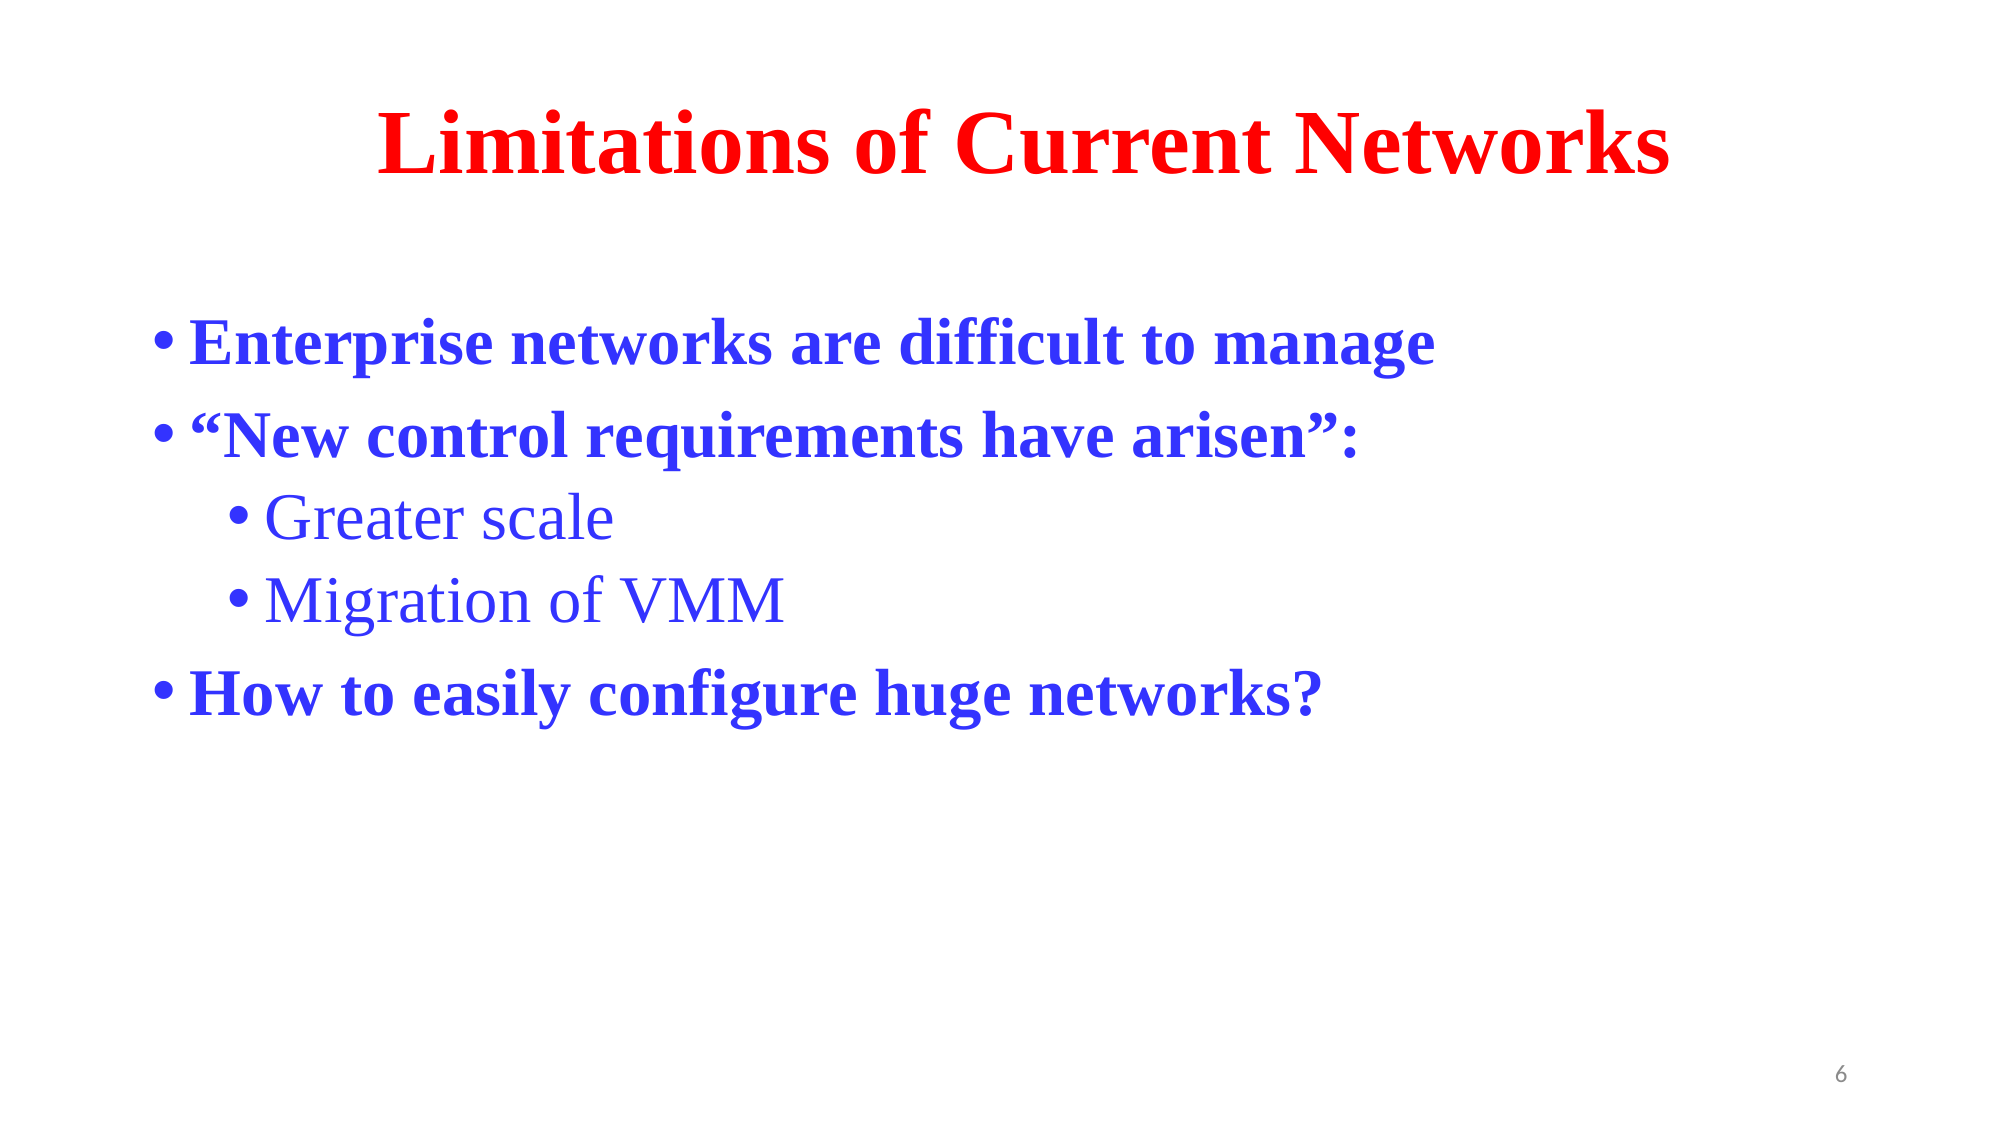

# Limitations of Current Networks
Enterprise networks are difficult to manage
“New control requirements have arisen”:
Greater scale
Migration of VMM
How to easily configure huge networks?
6